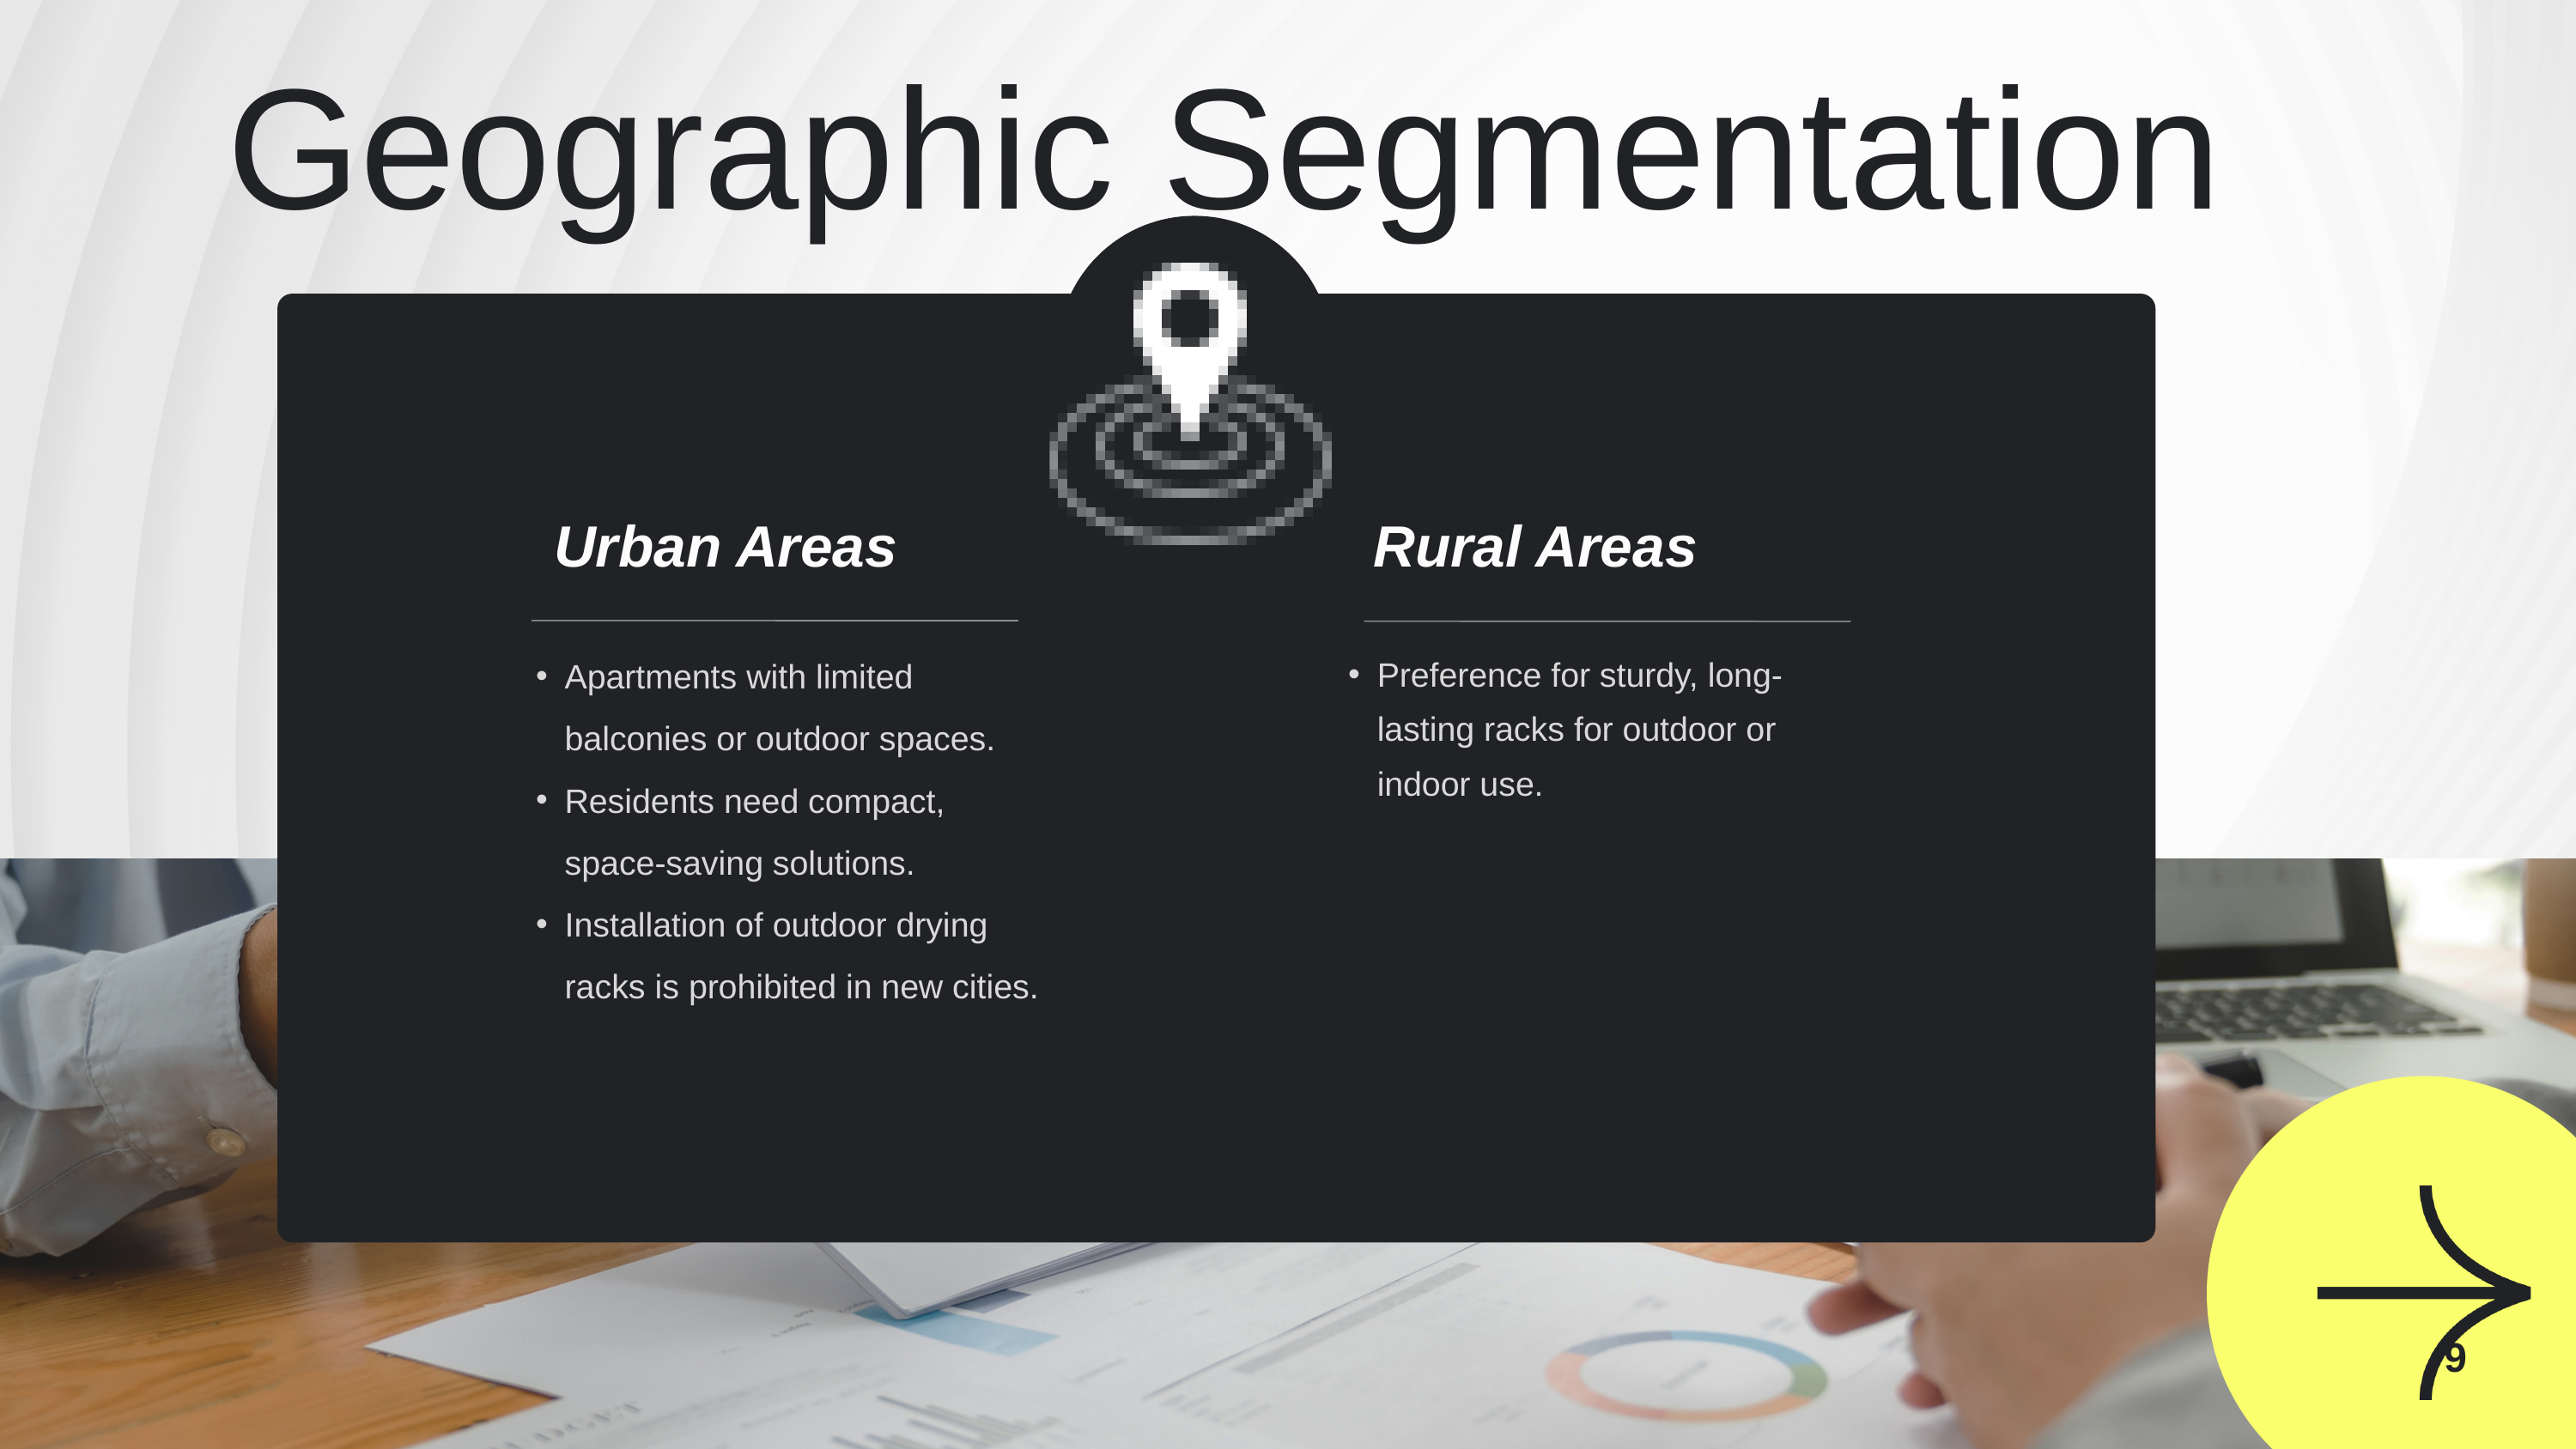

Geographic Segmentation

Urban Areas
Rural Areas

Apartments with limited balconies or outdoor spaces.
Residents need compact, space-saving solutions.
Installation of outdoor drying racks is prohibited in new cities.

Preference for sturdy, long-lasting racks for outdoor or indoor use.

9